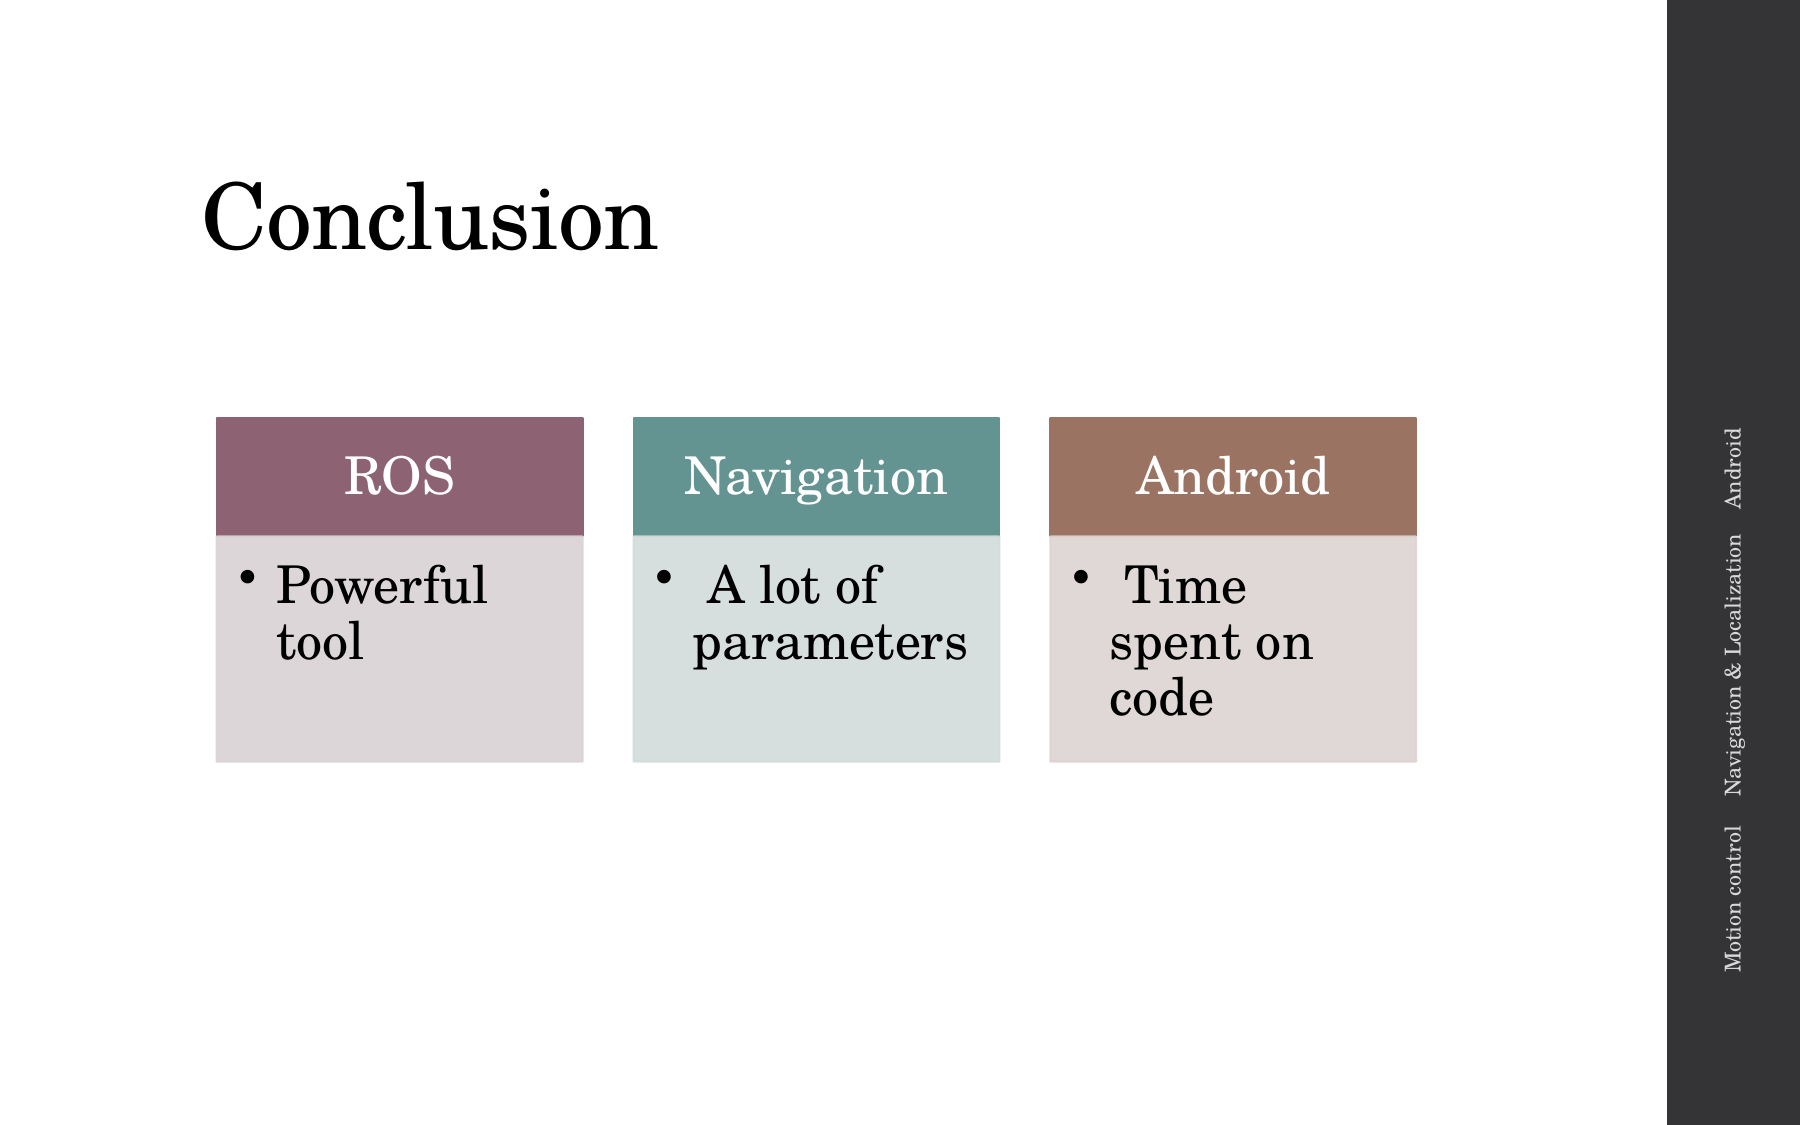

# Conclusion
ROS
Powerful tool
Navigation
 A lot of parameters
Android
 Time spent on code
Motion control     Navigation & Localization    Android